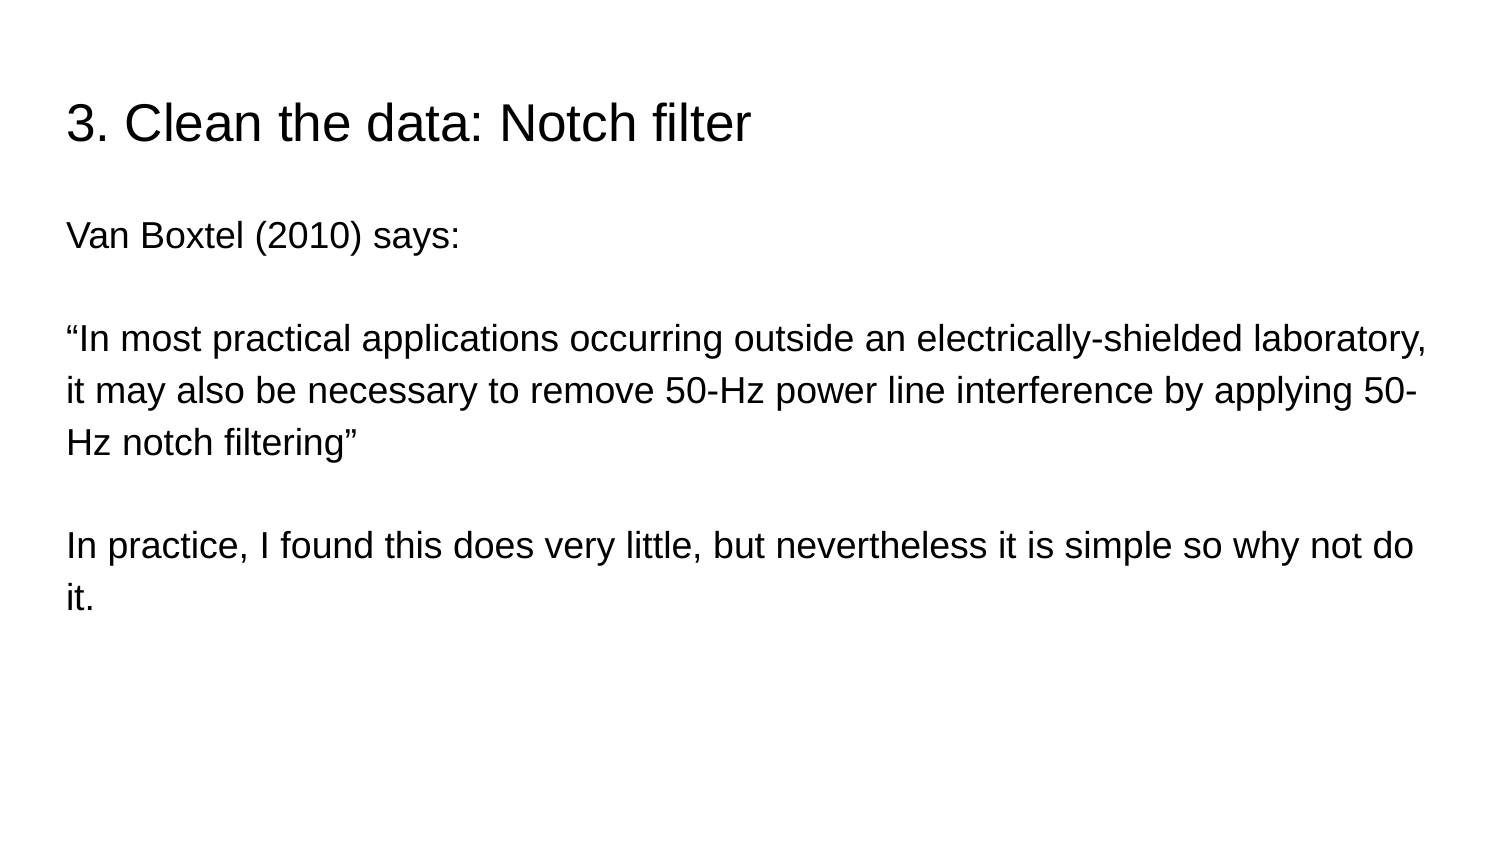

# 3. Clean the data: Notch filter
Van Boxtel (2010) says:

“In most practical applications occurring outside an electrically-shielded laboratory, it may also be necessary to remove 50-Hz power line interference by applying 50-Hz notch filtering”

In practice, I found this does very little, but nevertheless it is simple so why not do it.